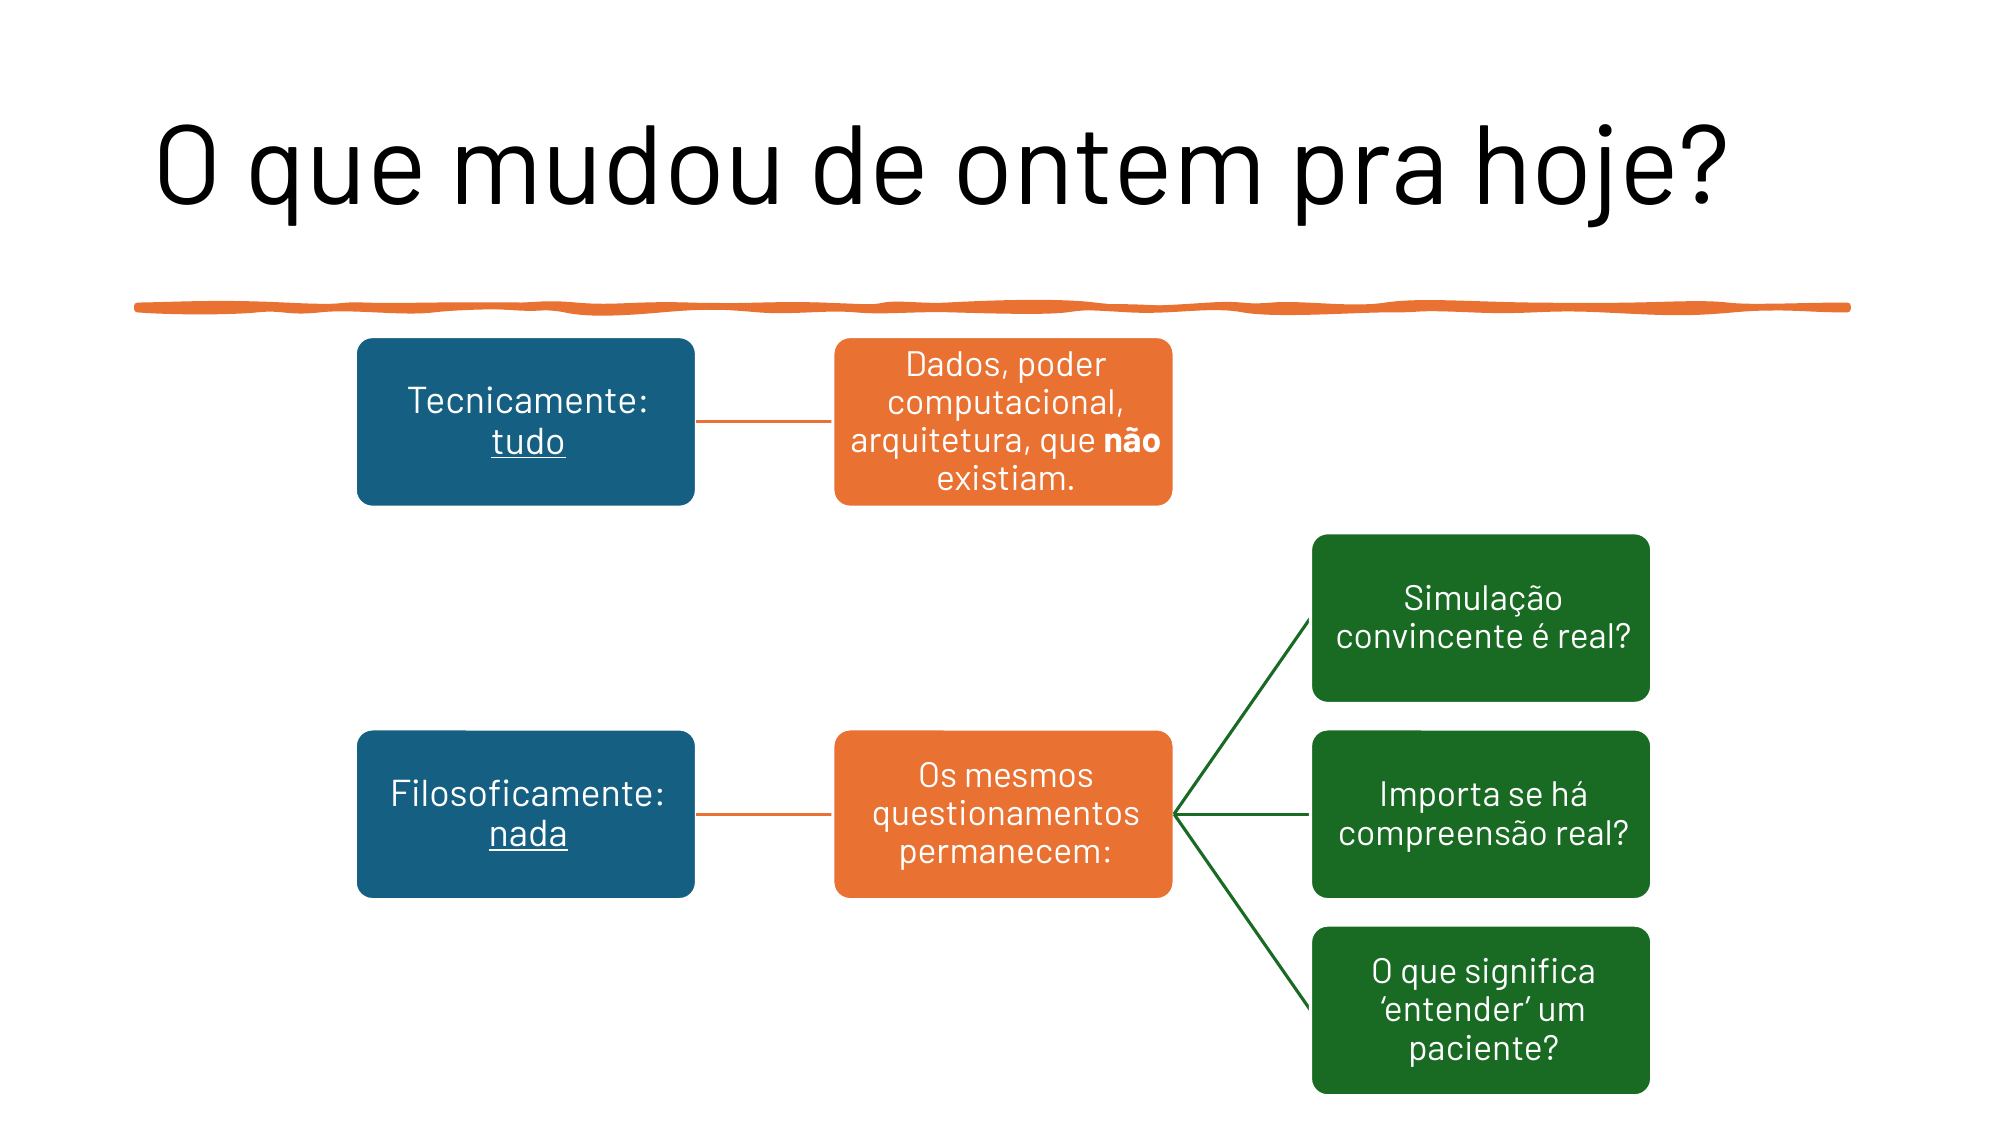

# O que mudou de ontem pra hoje?

Tecnicamente: tudo

Dados, poder computacional, arquitetura, que não existiam.
Filosoficamente: nada

Os mesmos questionamentos permanecem:

Simulação convincente é real?

Importa se há compreensão real?

O que significa ‘entender’ um paciente?